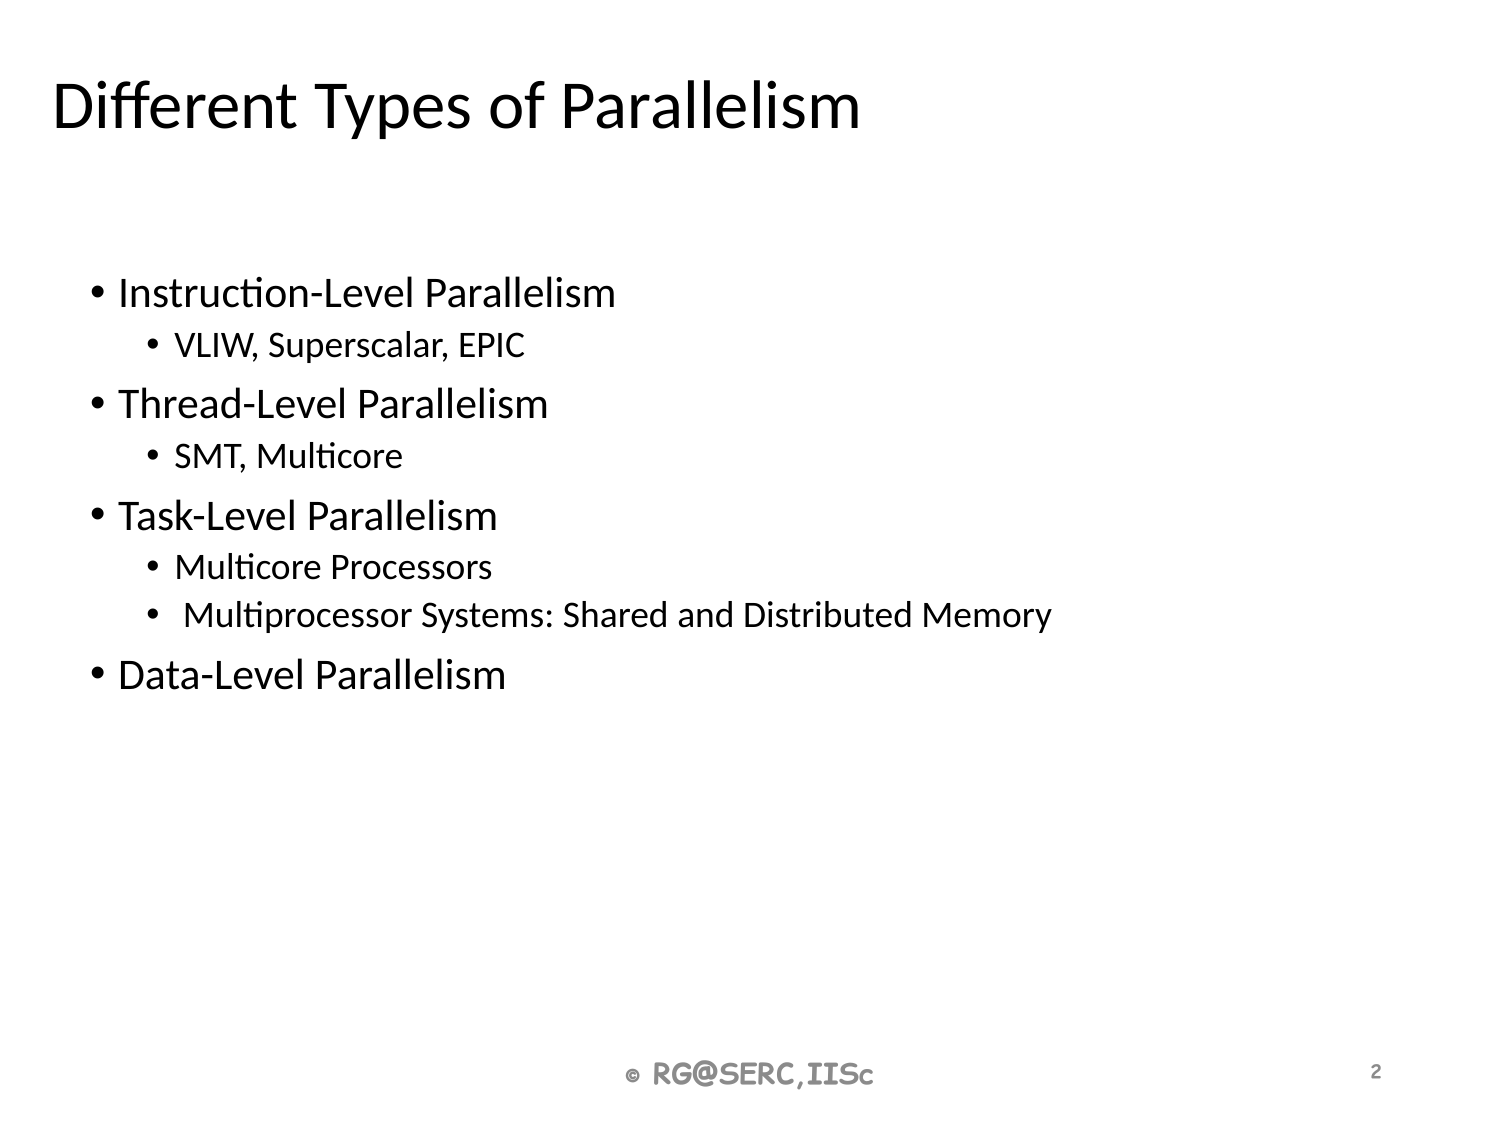

# Different Types of Parallelism
Instruction-Level Parallelism
VLIW, Superscalar, EPIC
Thread-Level Parallelism
SMT, Multicore
Task-Level Parallelism
Multicore Processors
 Multiprocessor Systems: Shared and Distributed Memory
Data-Level Parallelism
© RG@SERC,IISc
2